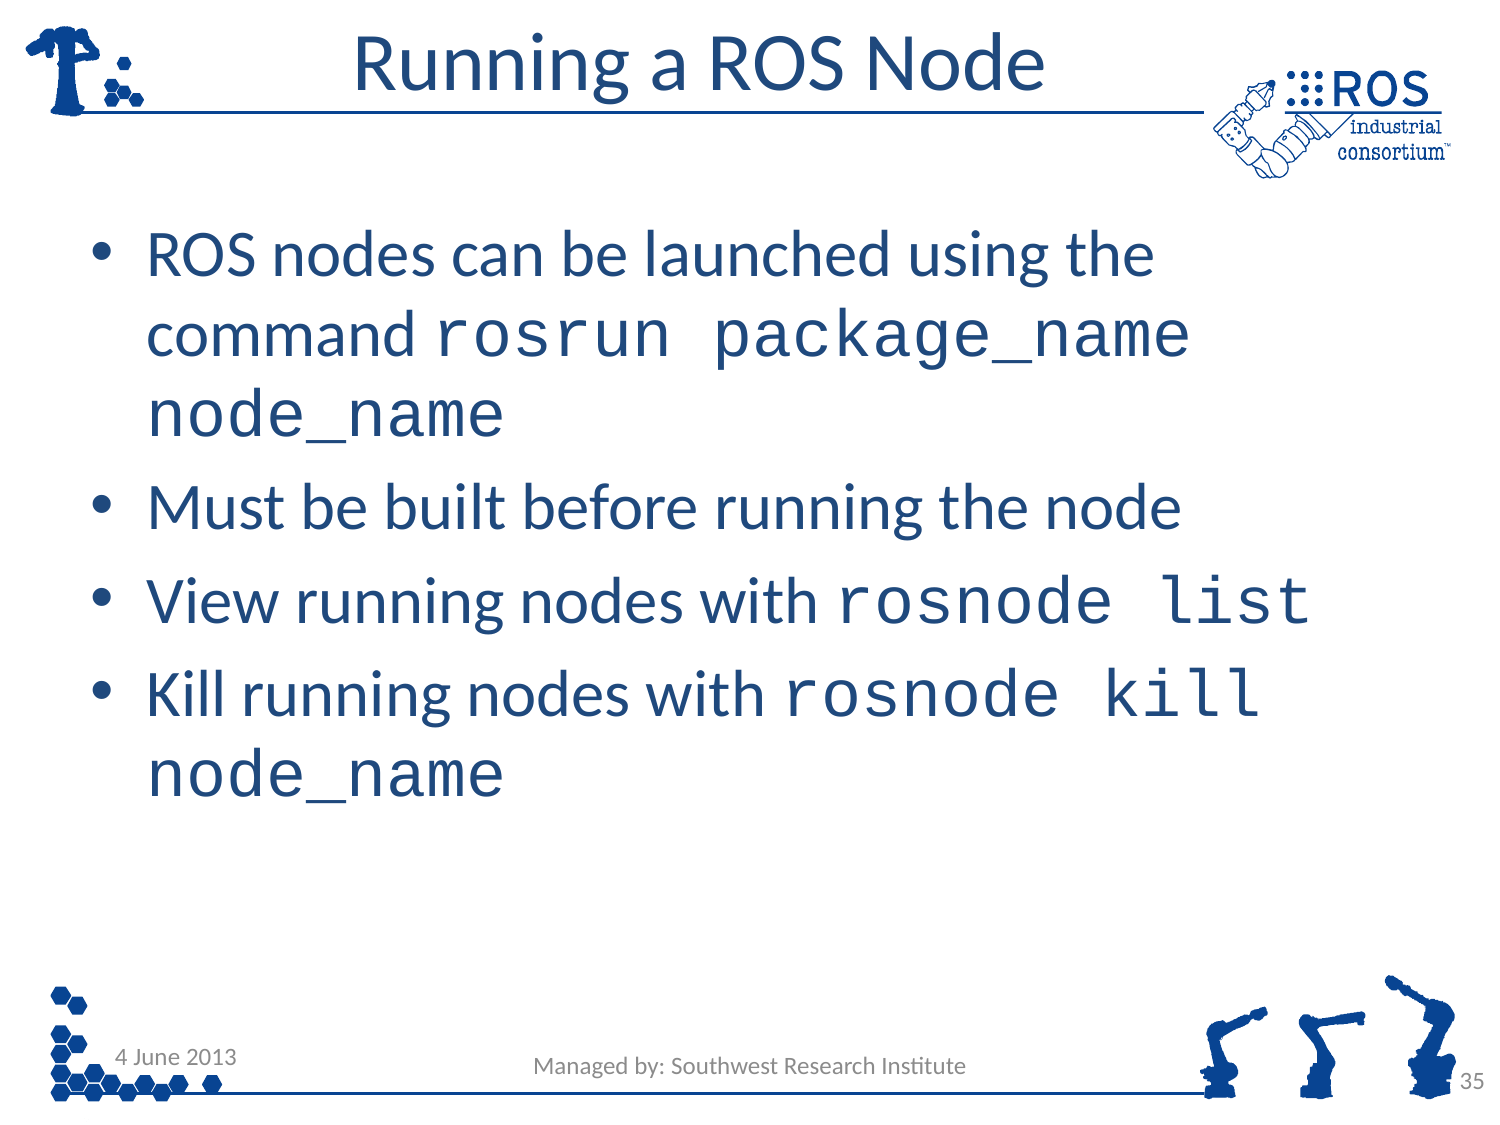

# Running a ROS Node
ROS nodes can be launched using the command rosrun package_name node_name
Must be built before running the node
View running nodes with rosnode list
Kill running nodes with rosnode kill node_name

4 June 2013
Managed by: Southwest Research Institute
35